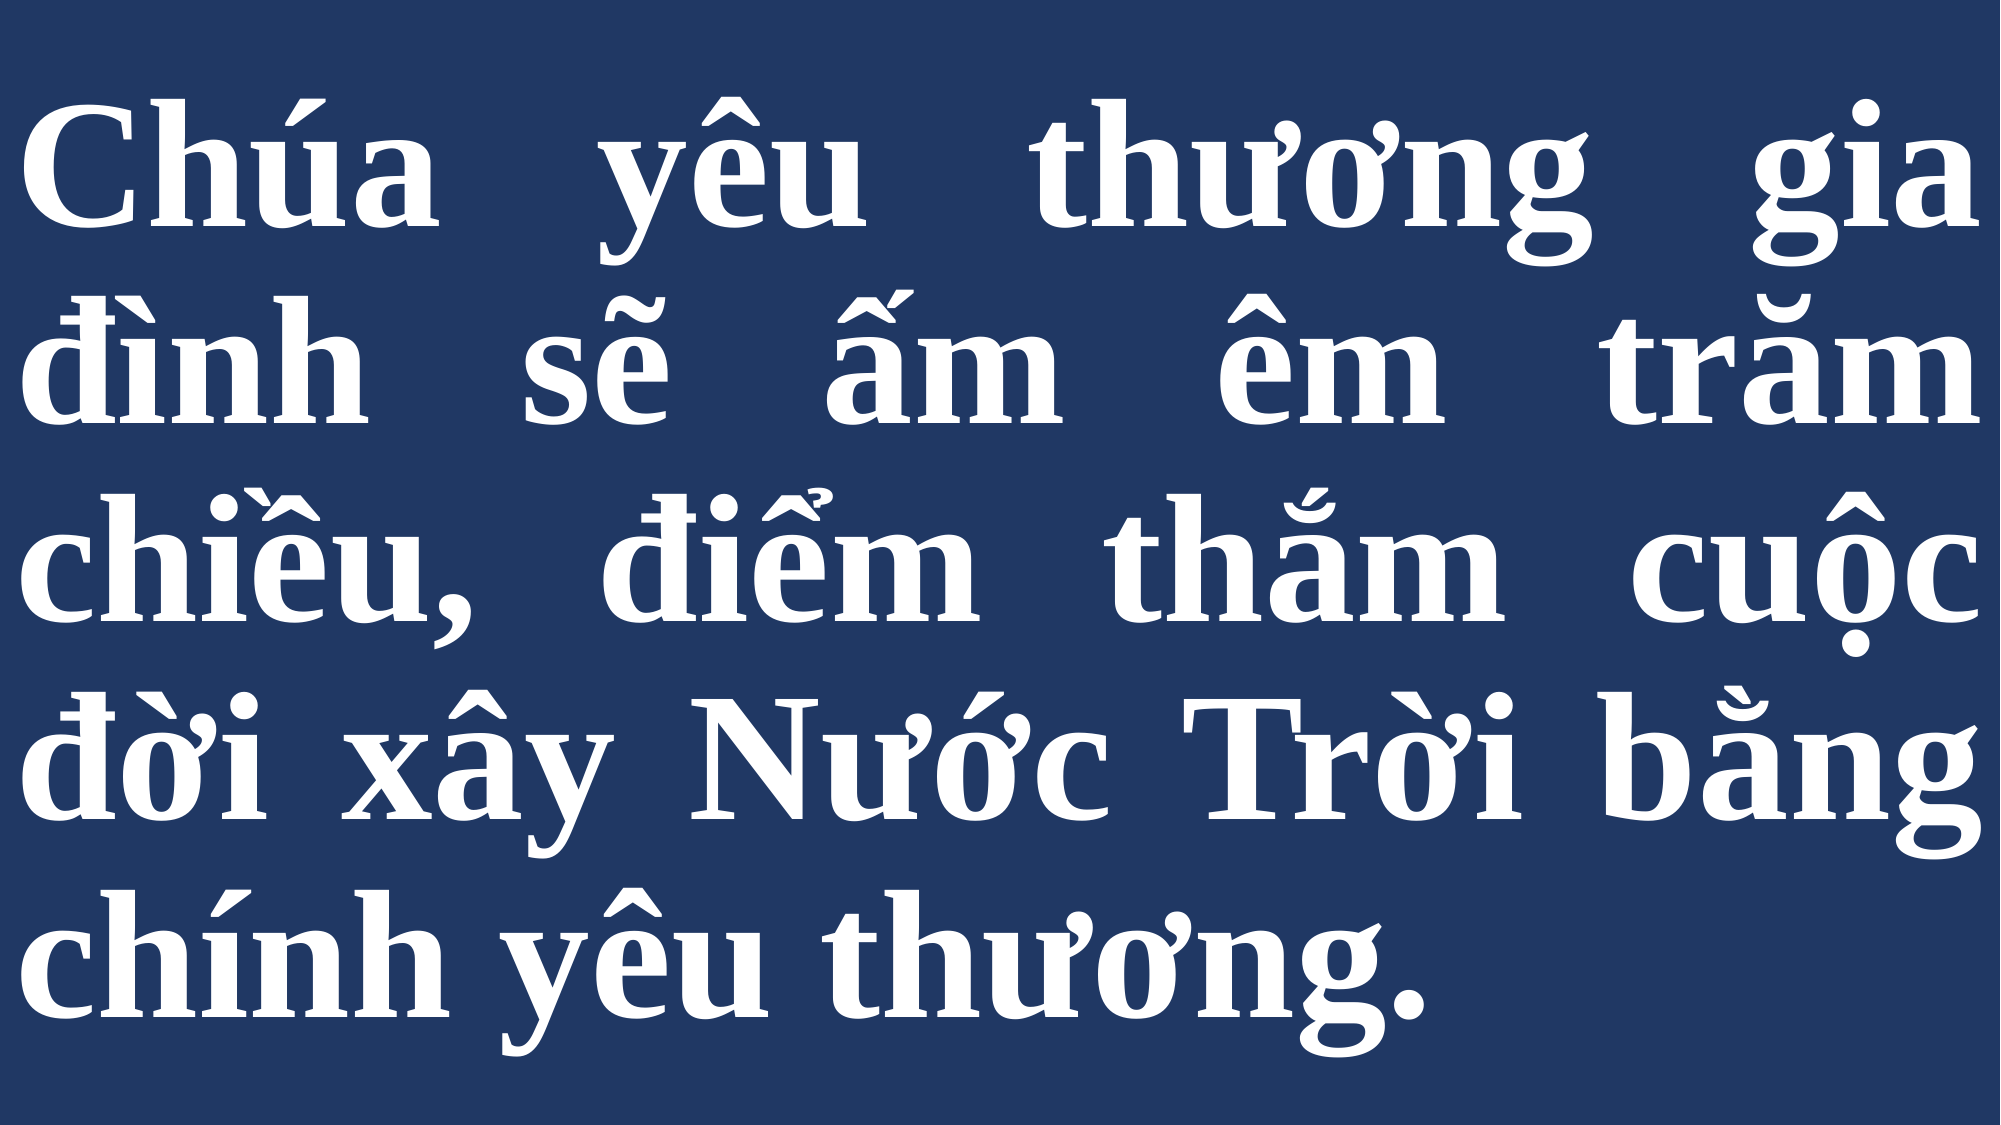

# Chúa yêu thương gia đình sẽ ấm êm trăm chiều, điểm thắm cuộc đời xây Nước Trời bằng chính yêu thương.